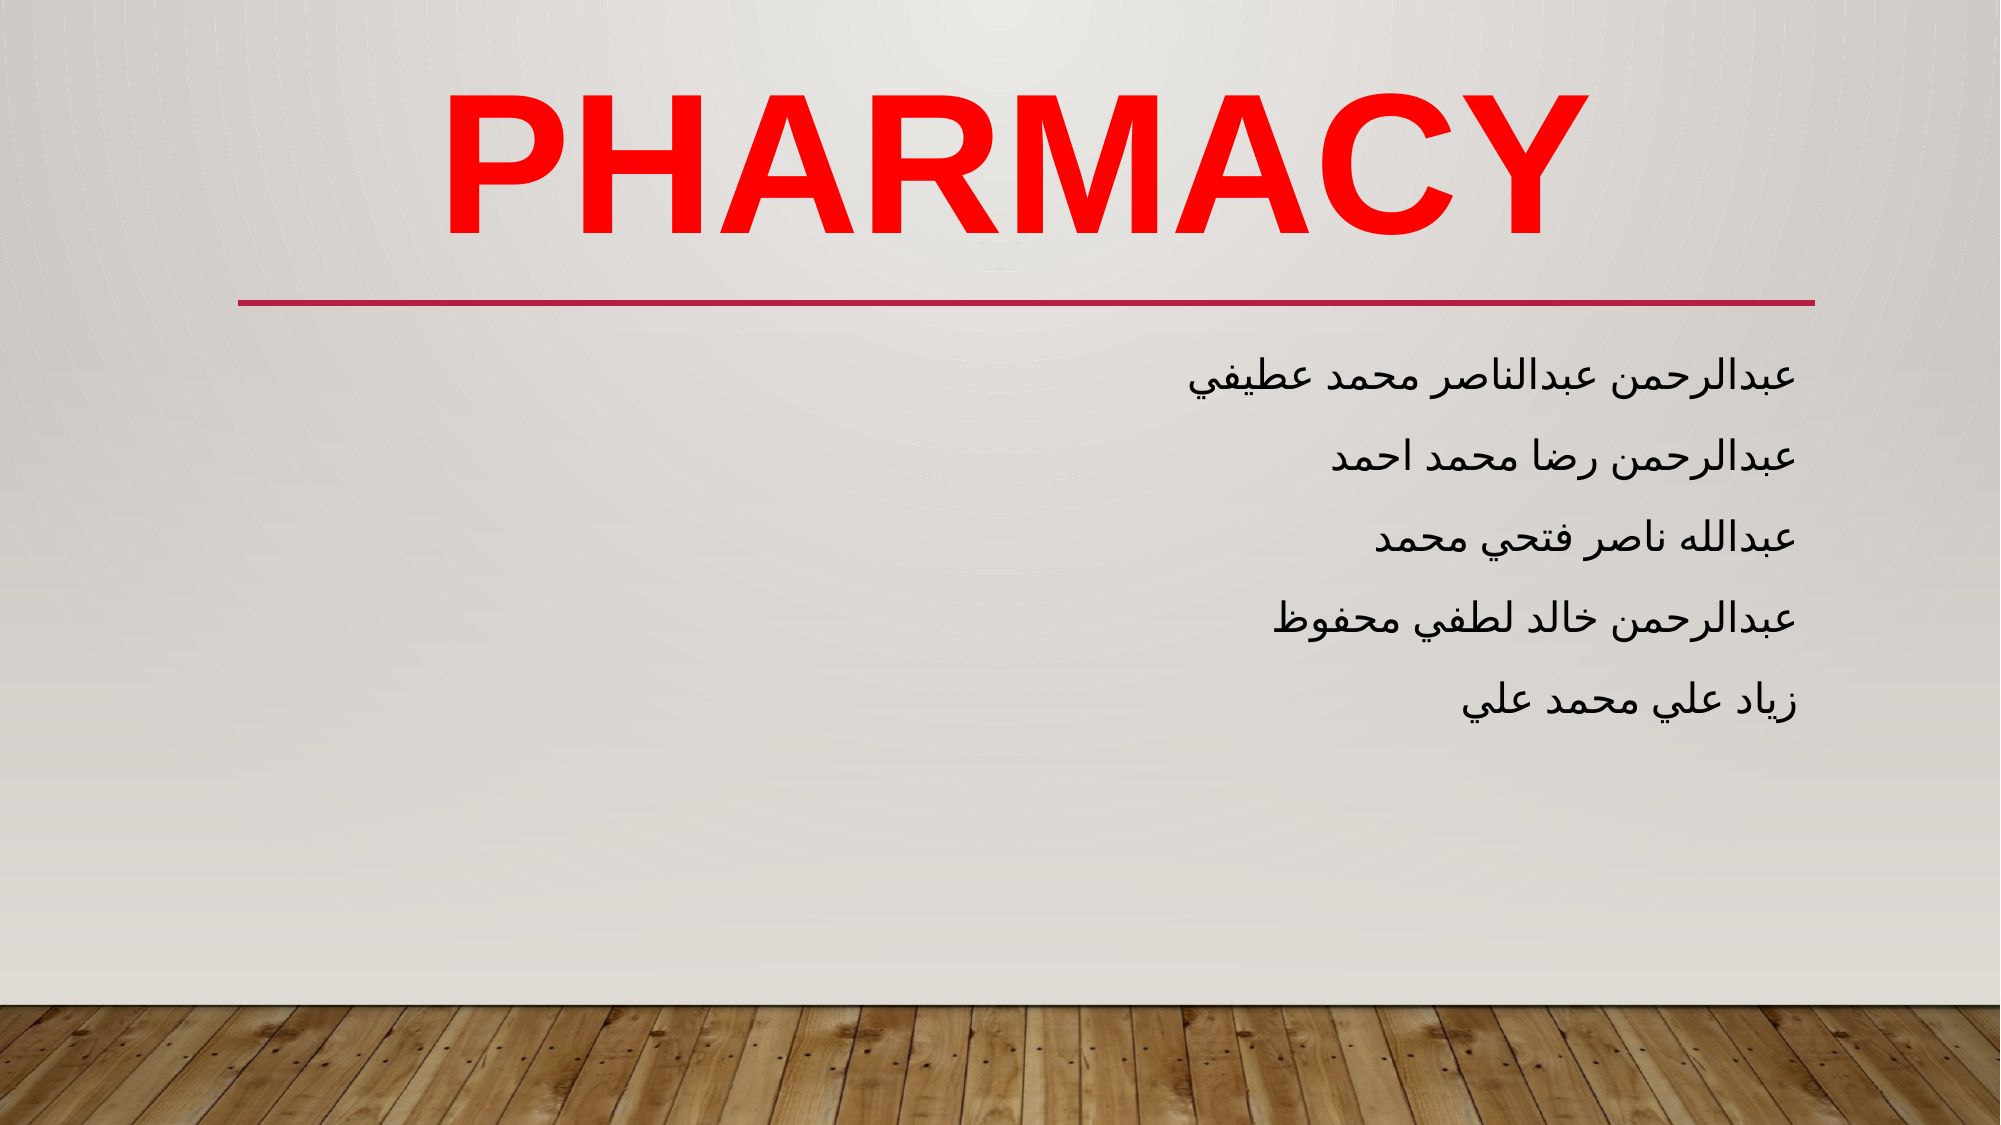

# Pharmacy
عبدالرحمن عبدالناصر محمد عطيفي
عبدالرحمن رضا محمد احمد
عبدالله ناصر فتحي محمد
عبدالرحمن خالد لطفي محفوظ
زياد علي محمد علي